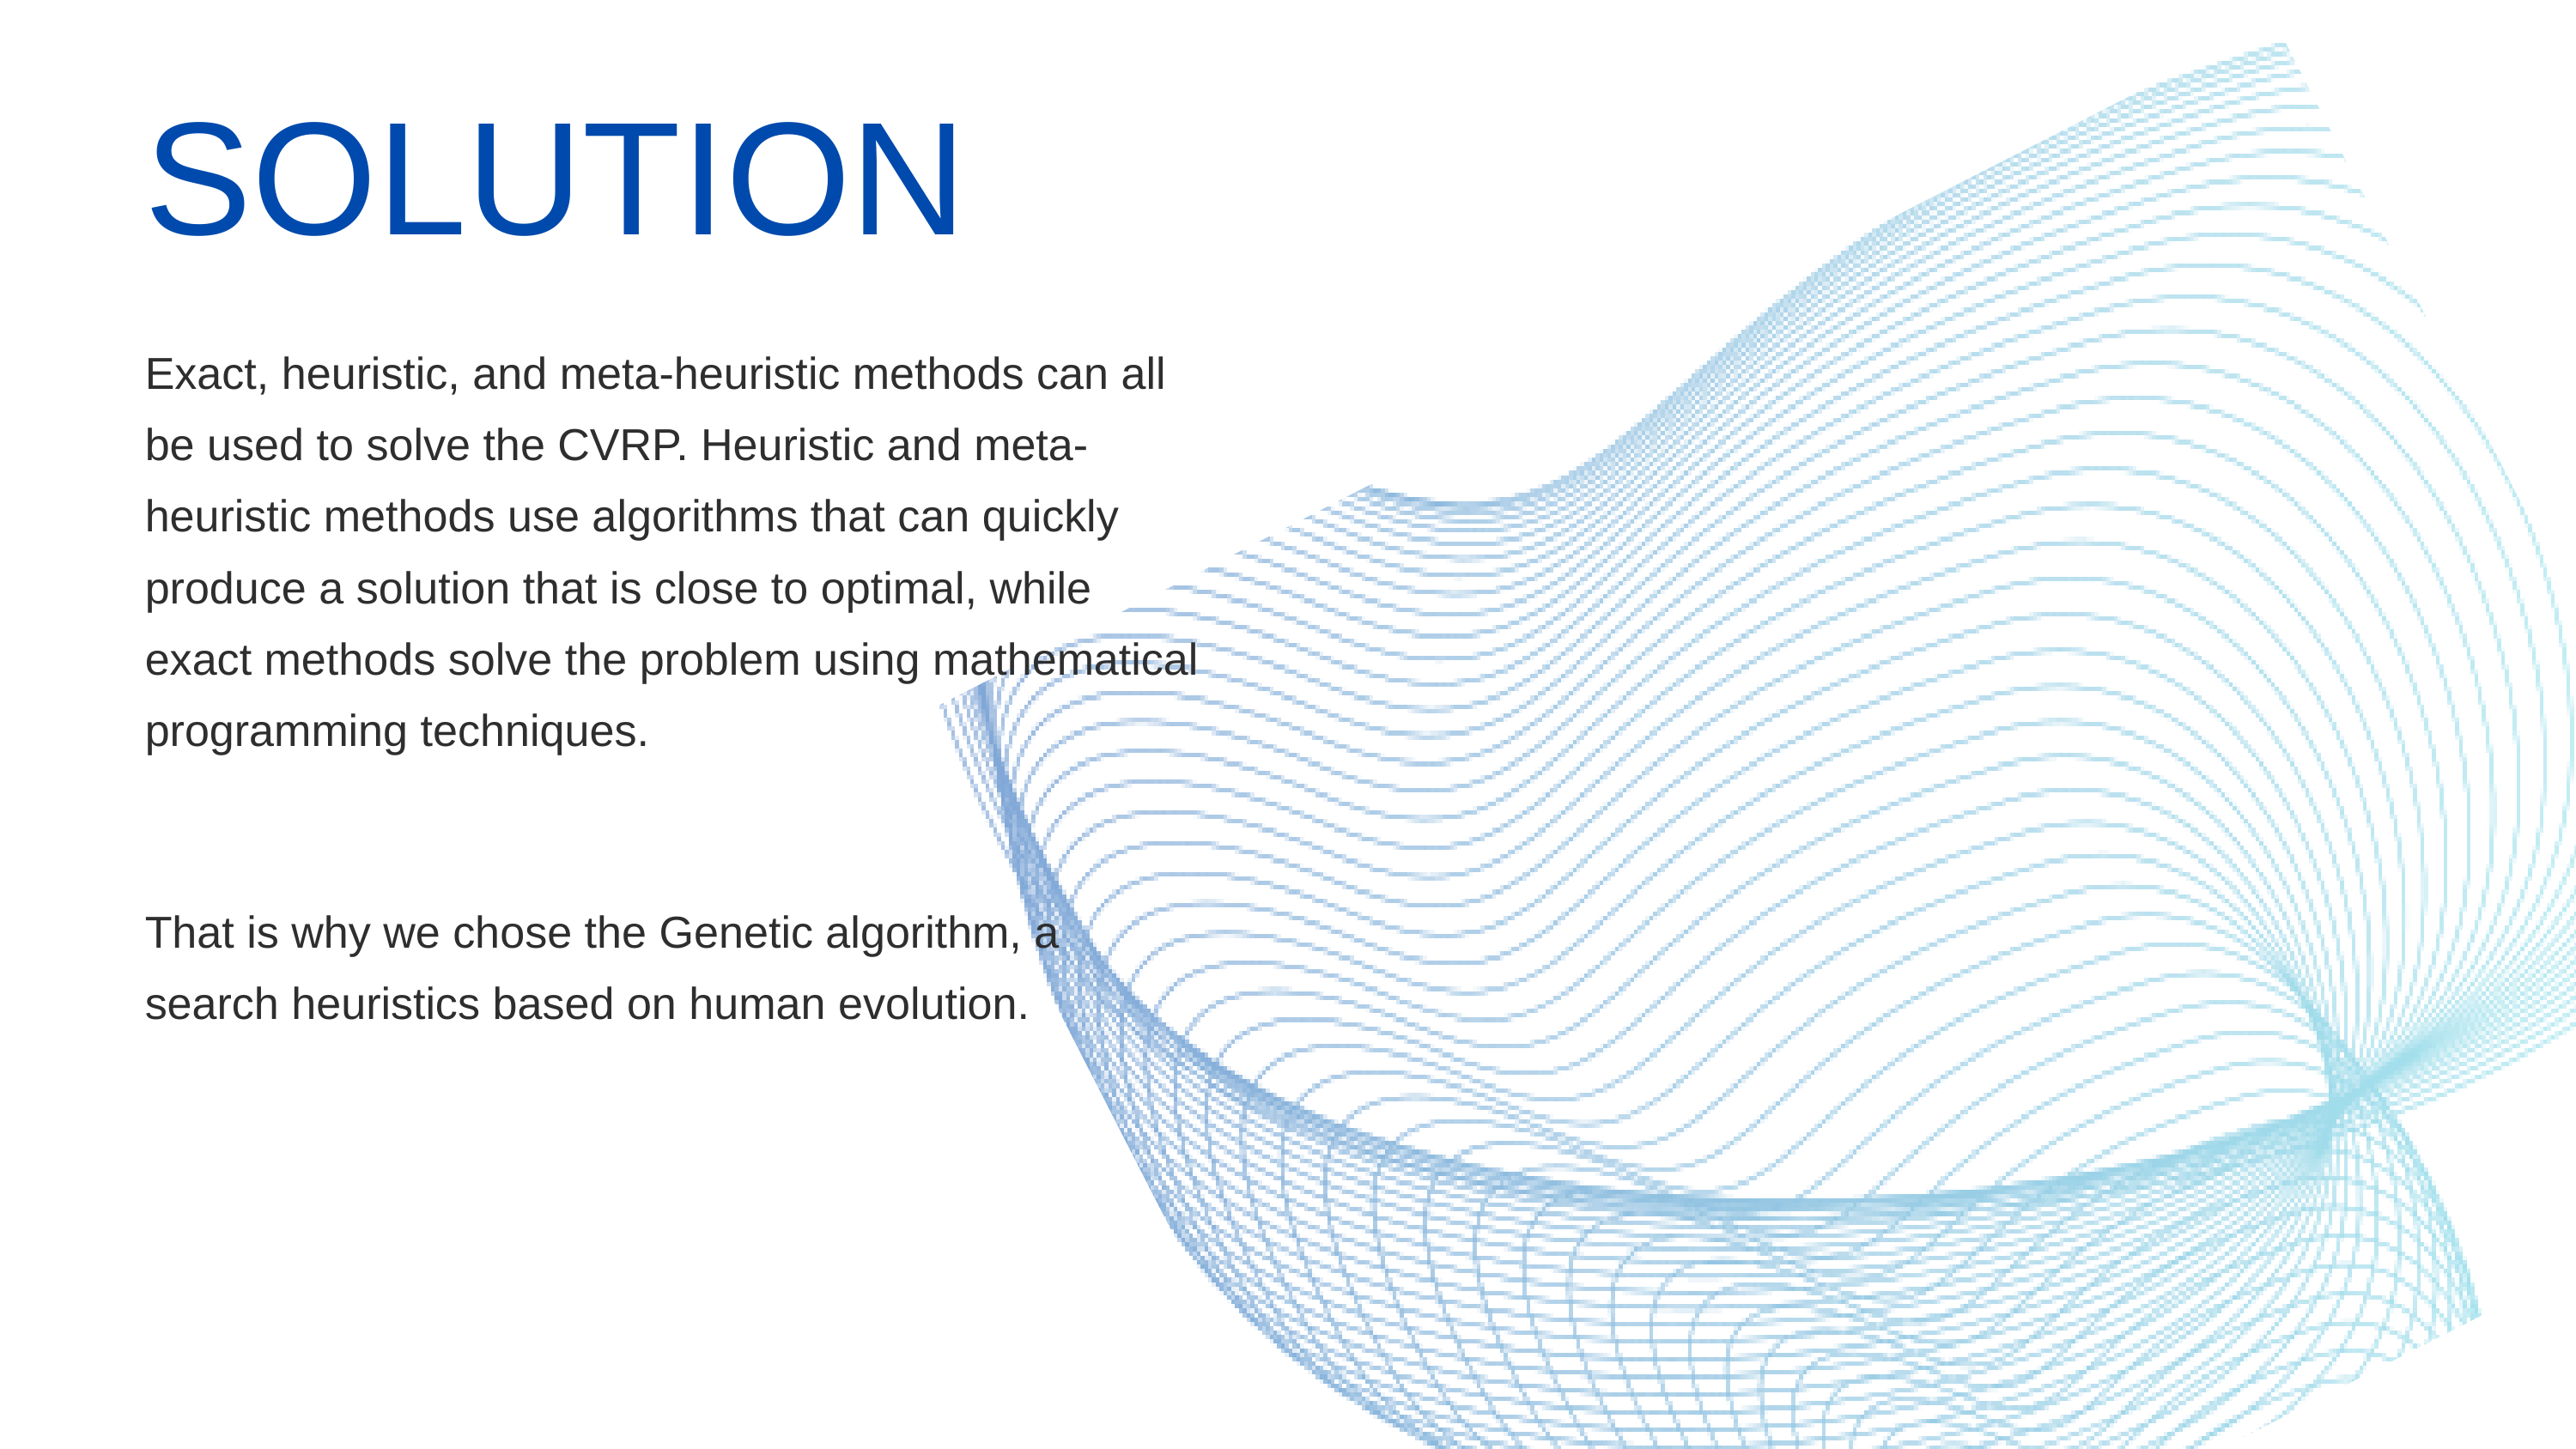

SOLUTION

Exact, heuristic, and meta-heuristic methods can all be used to solve the CVRP. Heuristic and meta-heuristic methods use algorithms that can quickly produce a solution that is close to optimal, while exact methods solve the problem using mathematical programming techniques.
That is why we chose the Genetic algorithm, a search heuristics based on human evolution.